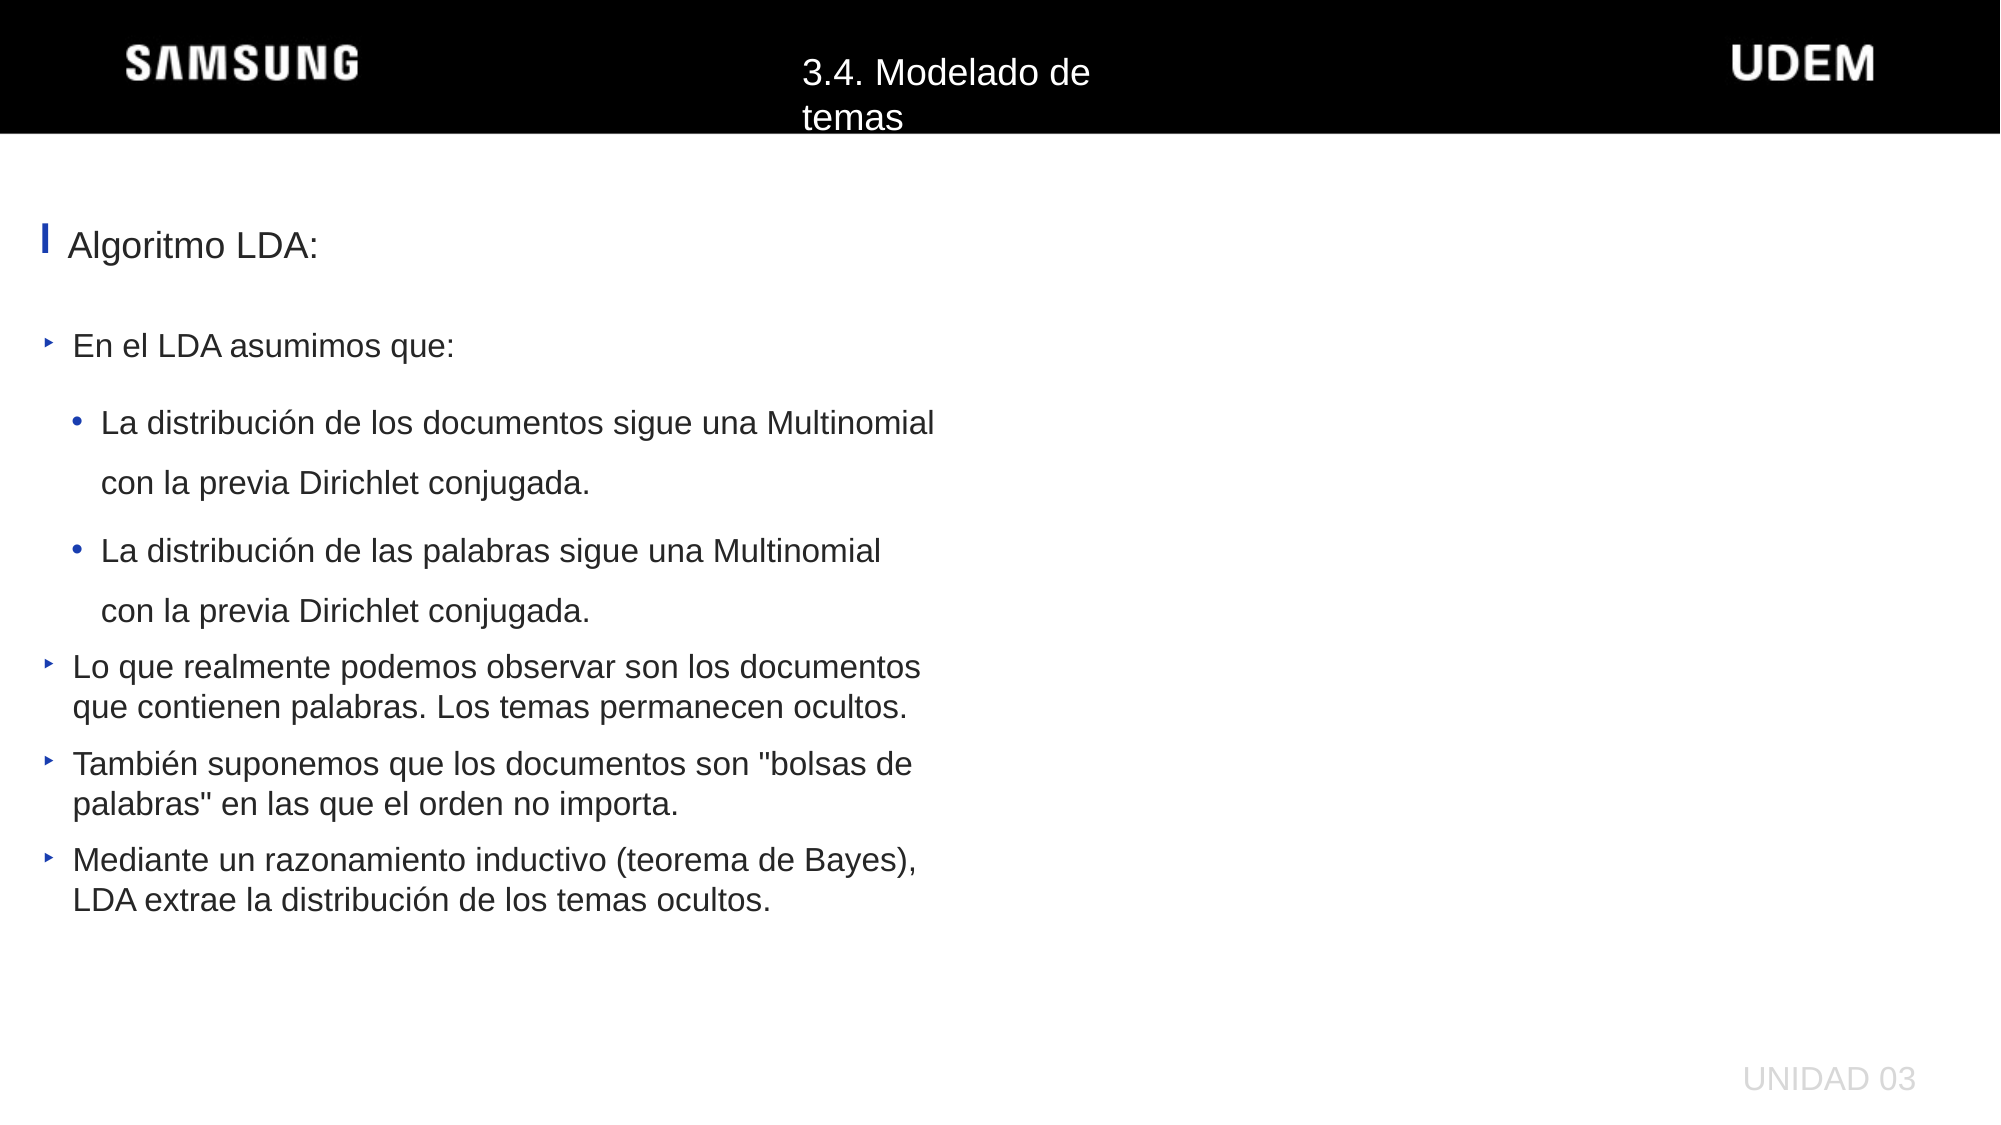

3.4. Modelado de temas

Algoritmo LDA:

En el LDA asumimos que:
La distribución de los documentos sigue una Multinomial con la previa Dirichlet conjugada.
La distribución de las palabras sigue una Multinomial con la previa Dirichlet conjugada.
Lo que realmente podemos observar son los documentos que contienen palabras. Los temas permanecen ocultos.
También suponemos que los documentos son "bolsas de palabras" en las que el orden no importa.
Mediante un razonamiento inductivo (teorema de Bayes), LDA extrae la distribución de los temas ocultos.

UNIDAD 03